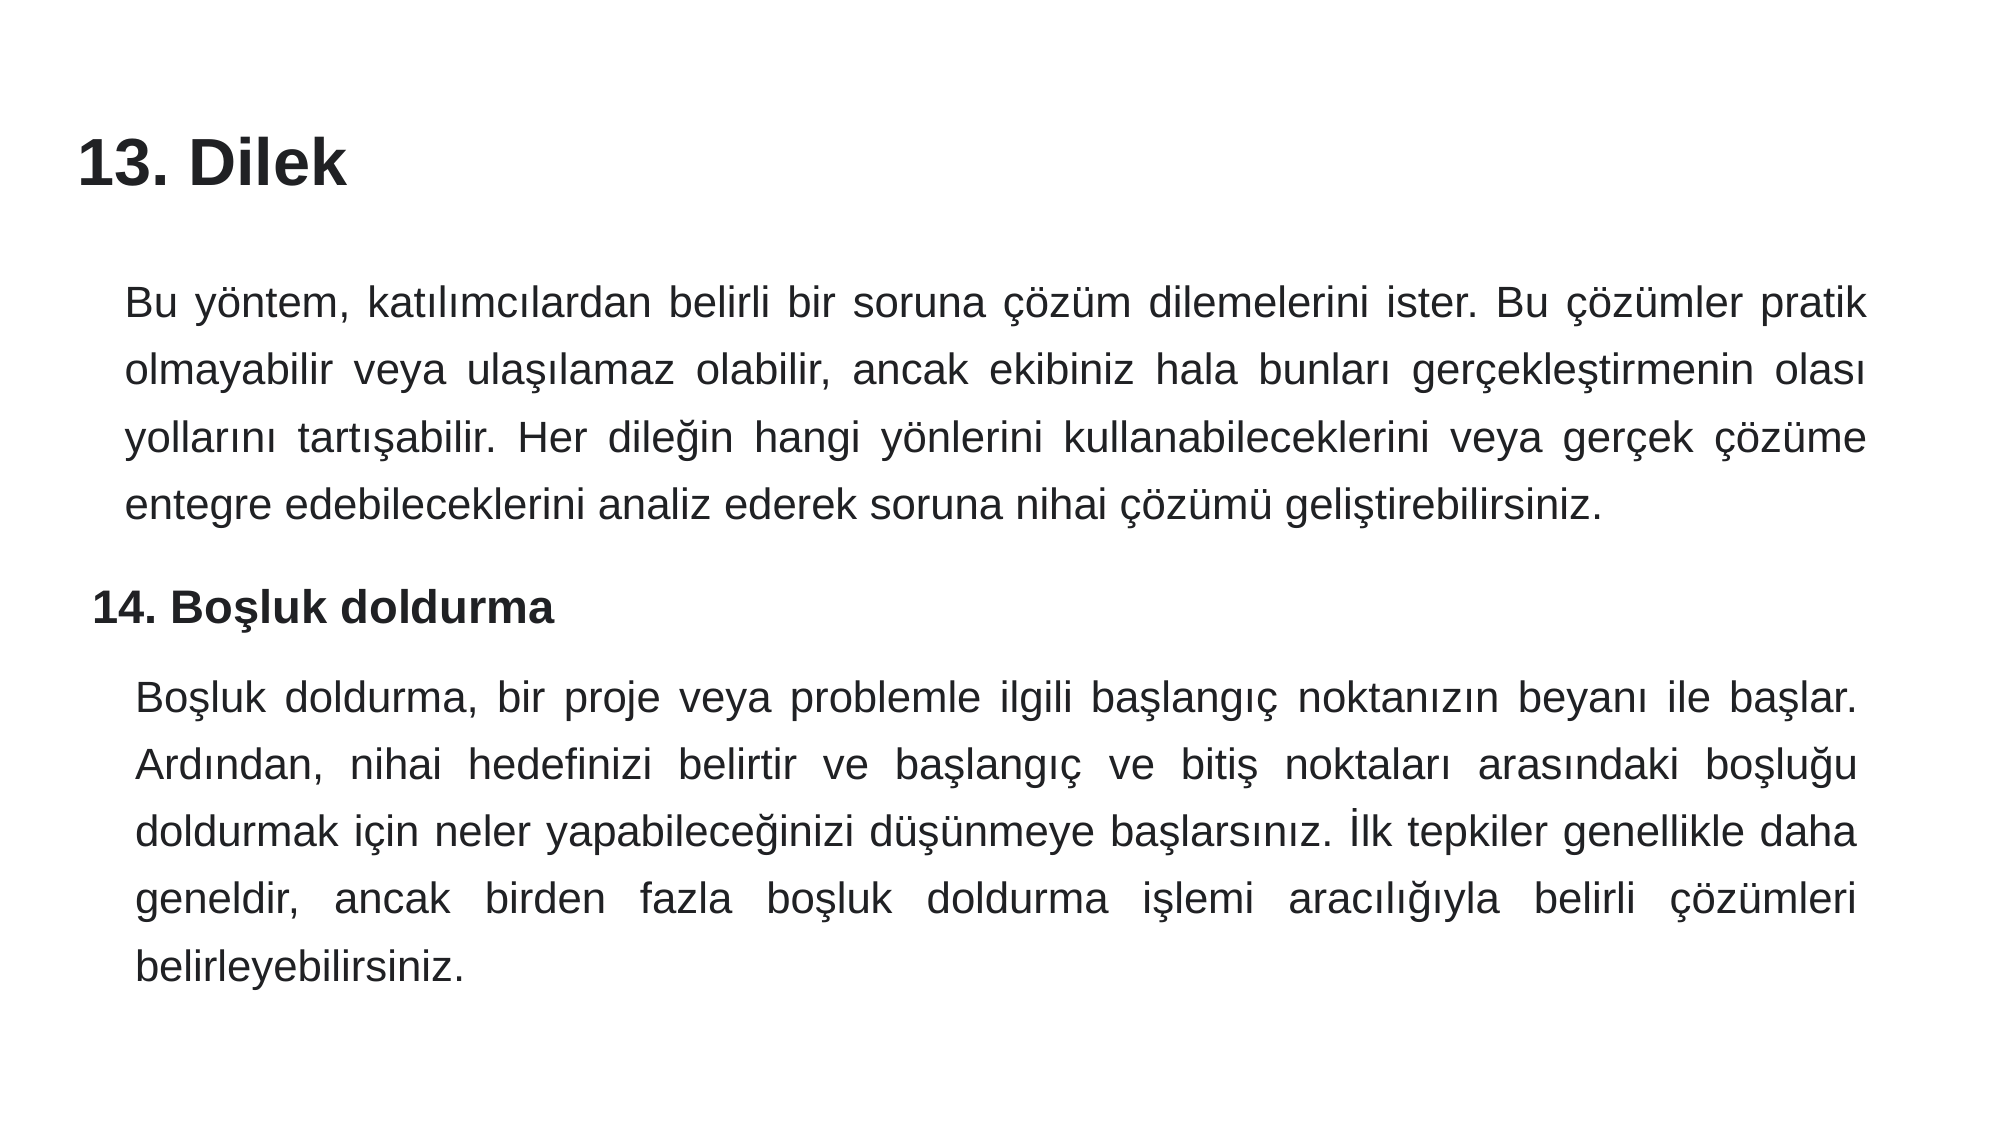

# 13. Dilek
Bu yöntem, katılımcılardan belirli bir soruna çözüm dilemelerini ister. Bu çözümler pratik olmayabilir veya ulaşılamaz olabilir, ancak ekibiniz hala bunları gerçekleştirmenin olası yollarını tartışabilir. Her dileğin hangi yönlerini kullanabileceklerini veya gerçek çözüme entegre edebileceklerini analiz ederek soruna nihai çözümü geliştirebilirsiniz.

14. Boşluk doldurma

Boşluk doldurma, bir proje veya problemle ilgili başlangıç ​​noktanızın beyanı ile başlar. Ardından, nihai hedefinizi belirtir ve başlangıç ​​ve bitiş noktaları arasındaki boşluğu doldurmak için neler yapabileceğinizi düşünmeye başlarsınız. İlk tepkiler genellikle daha geneldir, ancak birden fazla boşluk doldurma işlemi aracılığıyla belirli çözümleri belirleyebilirsiniz.